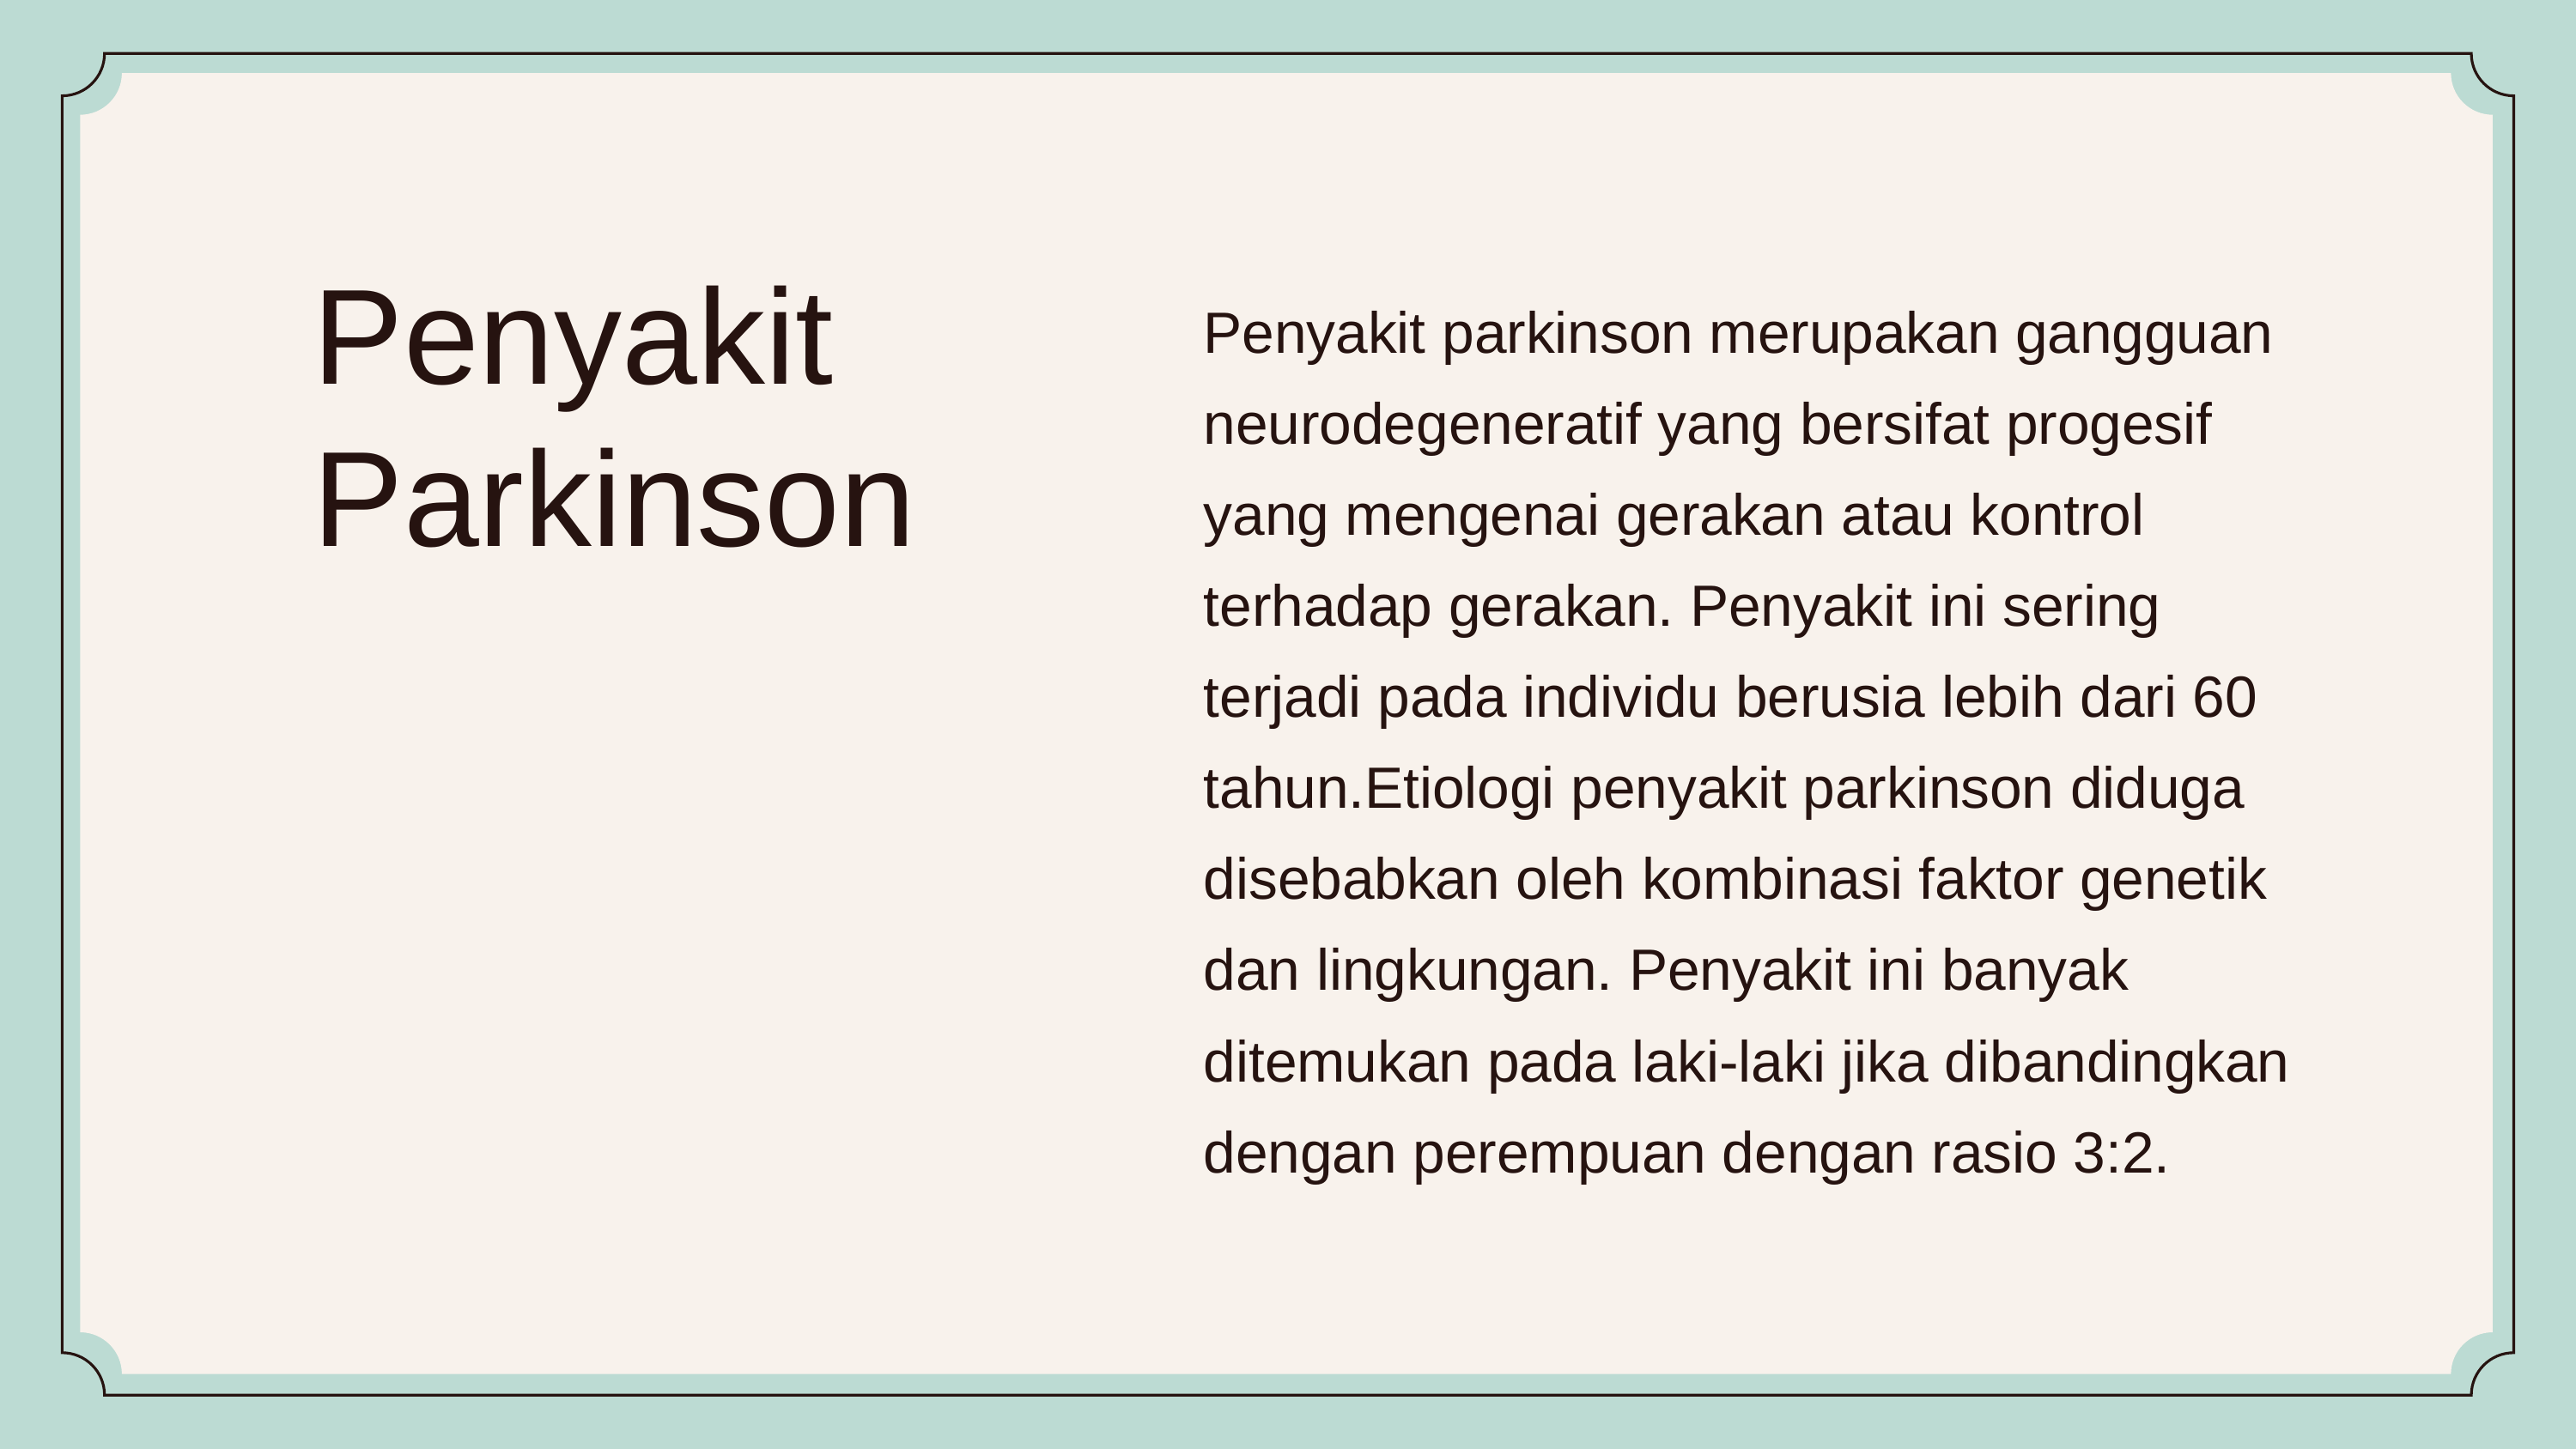

Penyakit
Parkinson
Penyakit parkinson merupakan gangguan neurodegeneratif yang bersifat progesif yang mengenai gerakan atau kontrol terhadap gerakan. Penyakit ini sering terjadi pada individu berusia lebih dari 60 tahun.Etiologi penyakit parkinson diduga disebabkan oleh kombinasi faktor genetik dan lingkungan. Penyakit ini banyak ditemukan pada laki-laki jika dibandingkan dengan perempuan dengan rasio 3:2.